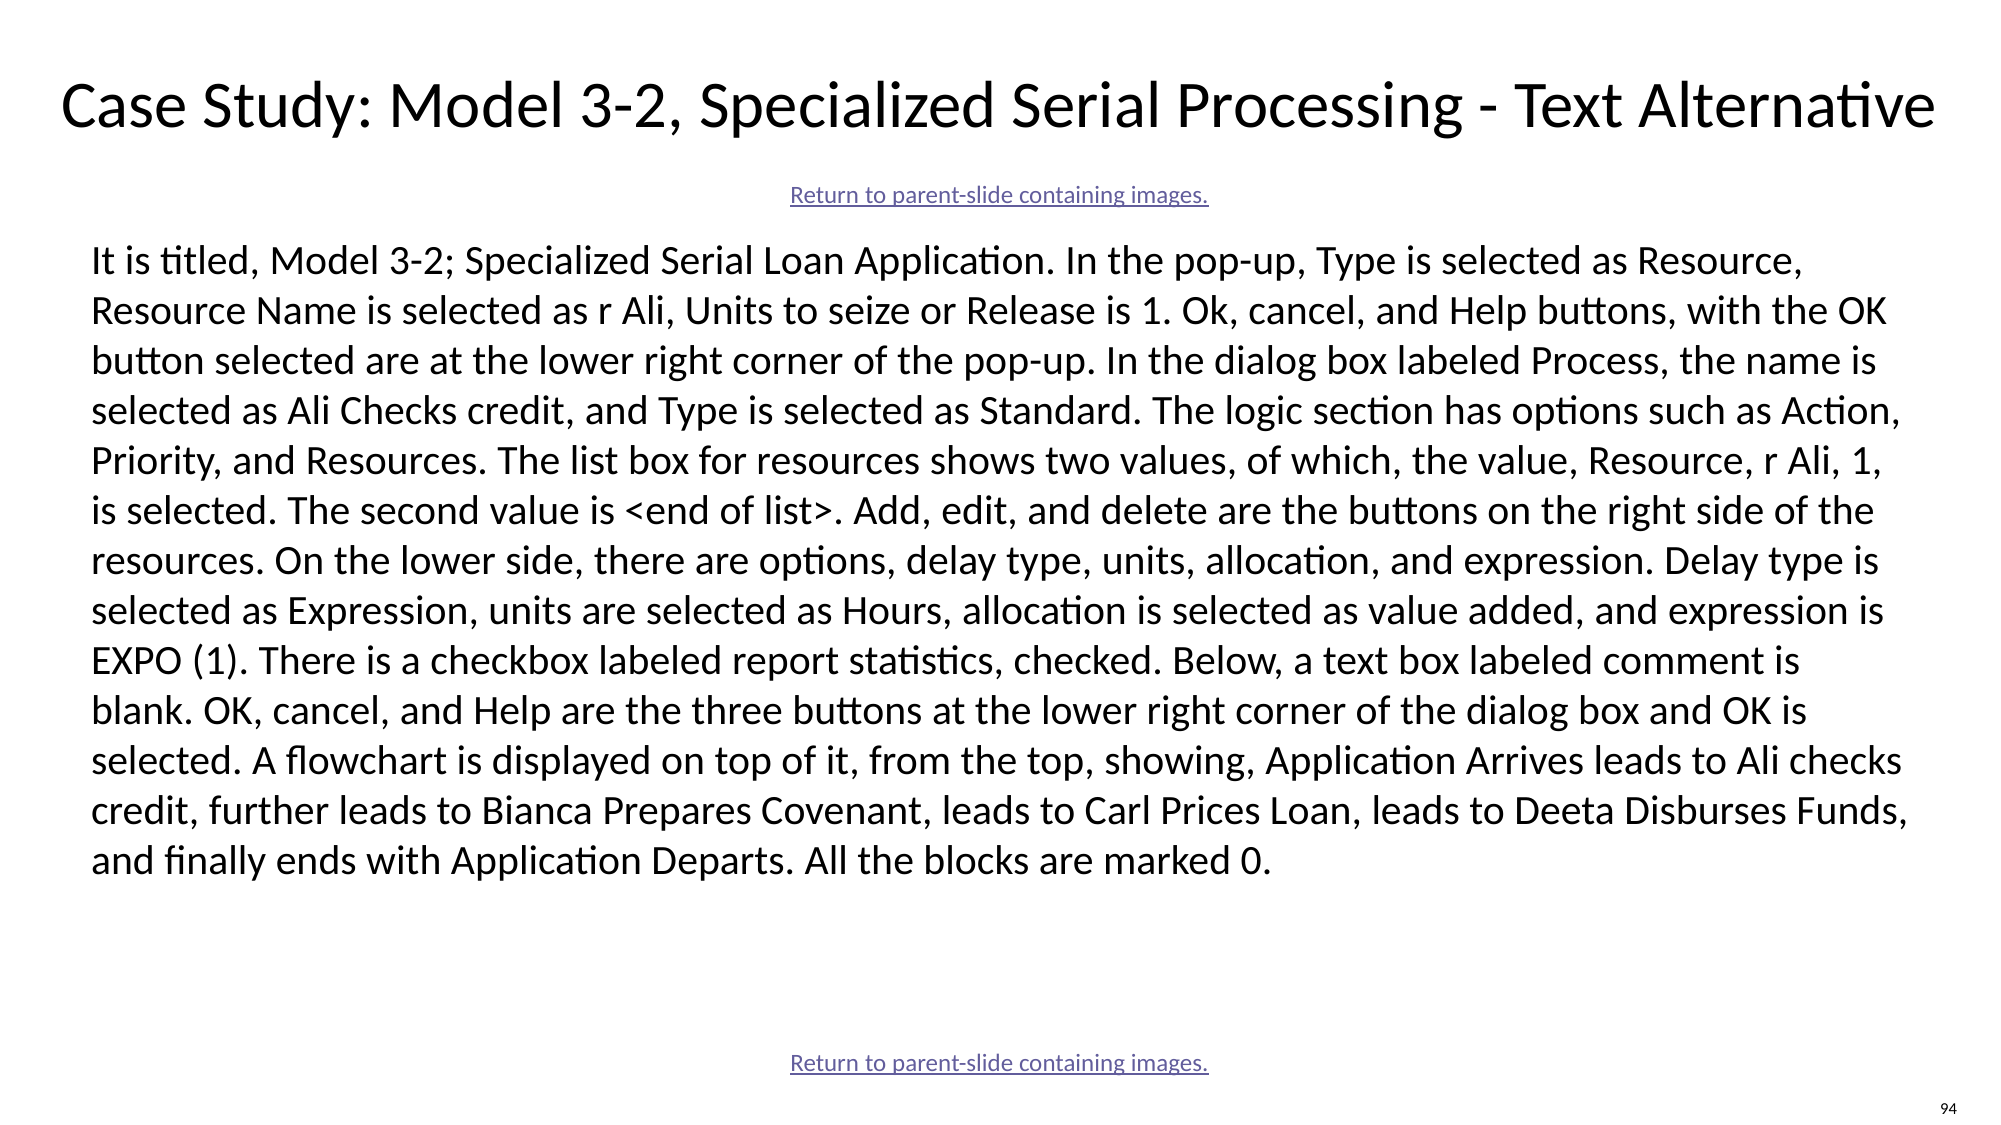

# Case Study: Model 3-2, Specialized Serial Processing - Text Alternative
Return to parent-slide containing images.
It is titled, Model 3-2; Specialized Serial Loan Application. In the pop-up, Type is selected as Resource, Resource Name is selected as r Ali, Units to seize or Release is 1. Ok, cancel, and Help buttons, with the OK button selected are at the lower right corner of the pop-up. In the dialog box labeled Process, the name is selected as Ali Checks credit, and Type is selected as Standard. The logic section has options such as Action, Priority, and Resources. The list box for resources shows two values, of which, the value, Resource, r Ali, 1, is selected. The second value is <end of list>. Add, edit, and delete are the buttons on the right side of the resources. On the lower side, there are options, delay type, units, allocation, and expression. Delay type is selected as Expression, units are selected as Hours, allocation is selected as value added, and expression is EXPO (1). There is a checkbox labeled report statistics, checked. Below, a text box labeled comment is blank. OK, cancel, and Help are the three buttons at the lower right corner of the dialog box and OK is selected. A flowchart is displayed on top of it, from the top, showing, Application Arrives leads to Ali checks credit, further leads to Bianca Prepares Covenant, leads to Carl Prices Loan, leads to Deeta Disburses Funds, and finally ends with Application Departs. All the blocks are marked 0.
Return to parent-slide containing images.
94